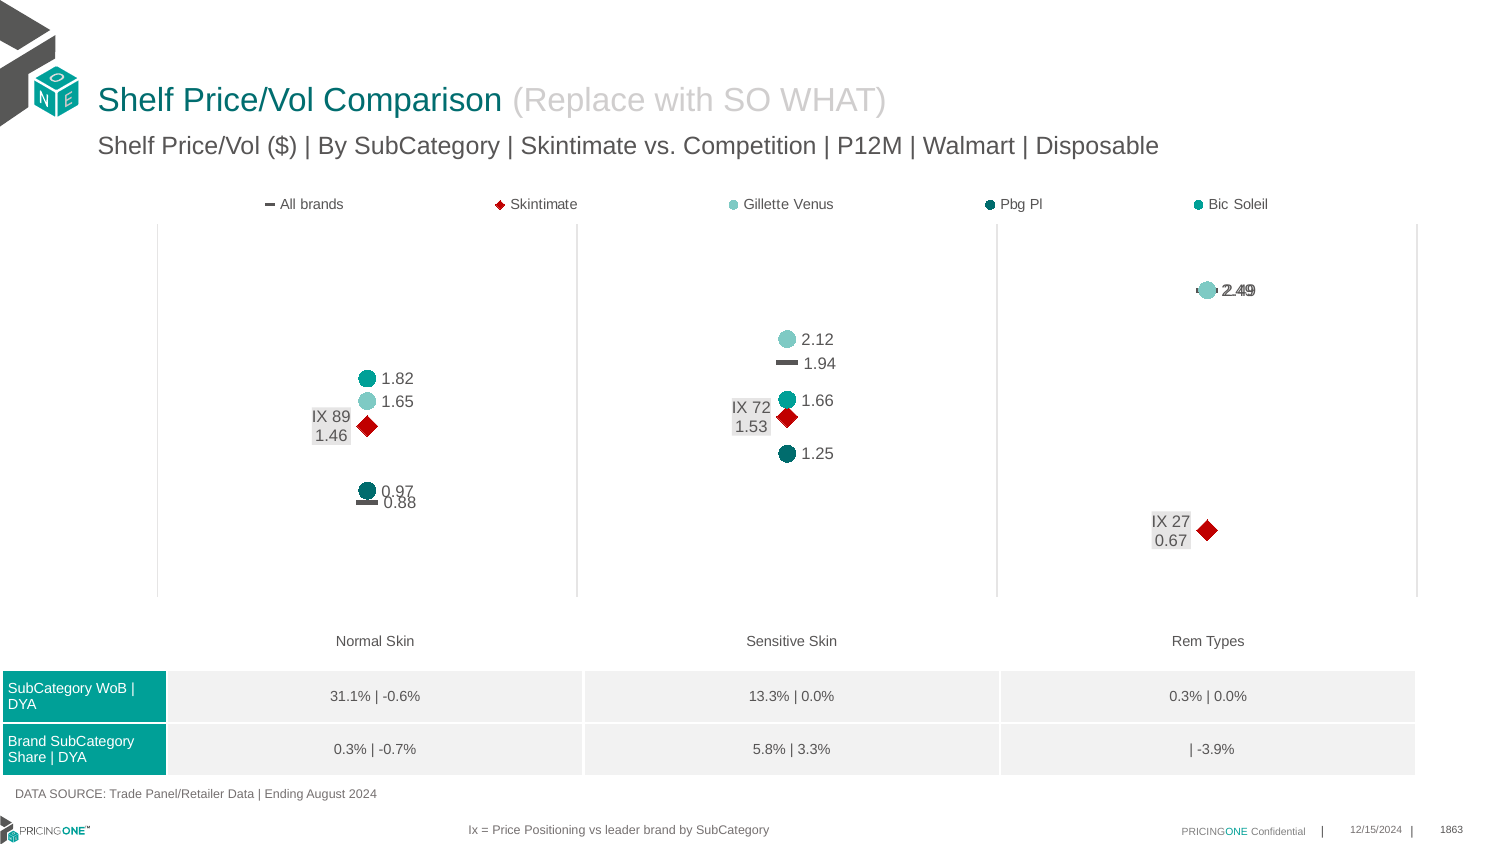

# Shelf Price/Vol Comparison (Replace with SO WHAT)
Shelf Price/Vol ($) | By SubCategory | Skintimate vs. Competition | P12M | Walmart | Disposable

### Chart

| Category | All brands | Skintimate | Gillette Venus | Pbg Pl | Bic Soleil |
|---|---|---|---|---|---|
| IX 89 | 0.88 | 1.46 | 1.65 | 0.97 | 1.82 |
| IX 72 | 1.94 | 1.53 | 2.12 | 1.25 | 1.66 |
| IX 27 | 2.49 | 0.67 | 2.49 | None | None |
|  | Normal Skin | Sensitive Skin | Rem Types |
| --- | --- | --- | --- |
| SubCategory WoB | DYA | 31.1% | -0.6% | 13.3% | 0.0% | 0.3% | 0.0% |
| Brand SubCategory Share | DYA | 0.3% | -0.7% | 5.8% | 3.3% | | -3.9% |
DATA SOURCE: Trade Panel/Retailer Data | Ending August 2024
Ix = Price Positioning vs leader brand by SubCategory
12/15/2024
1863